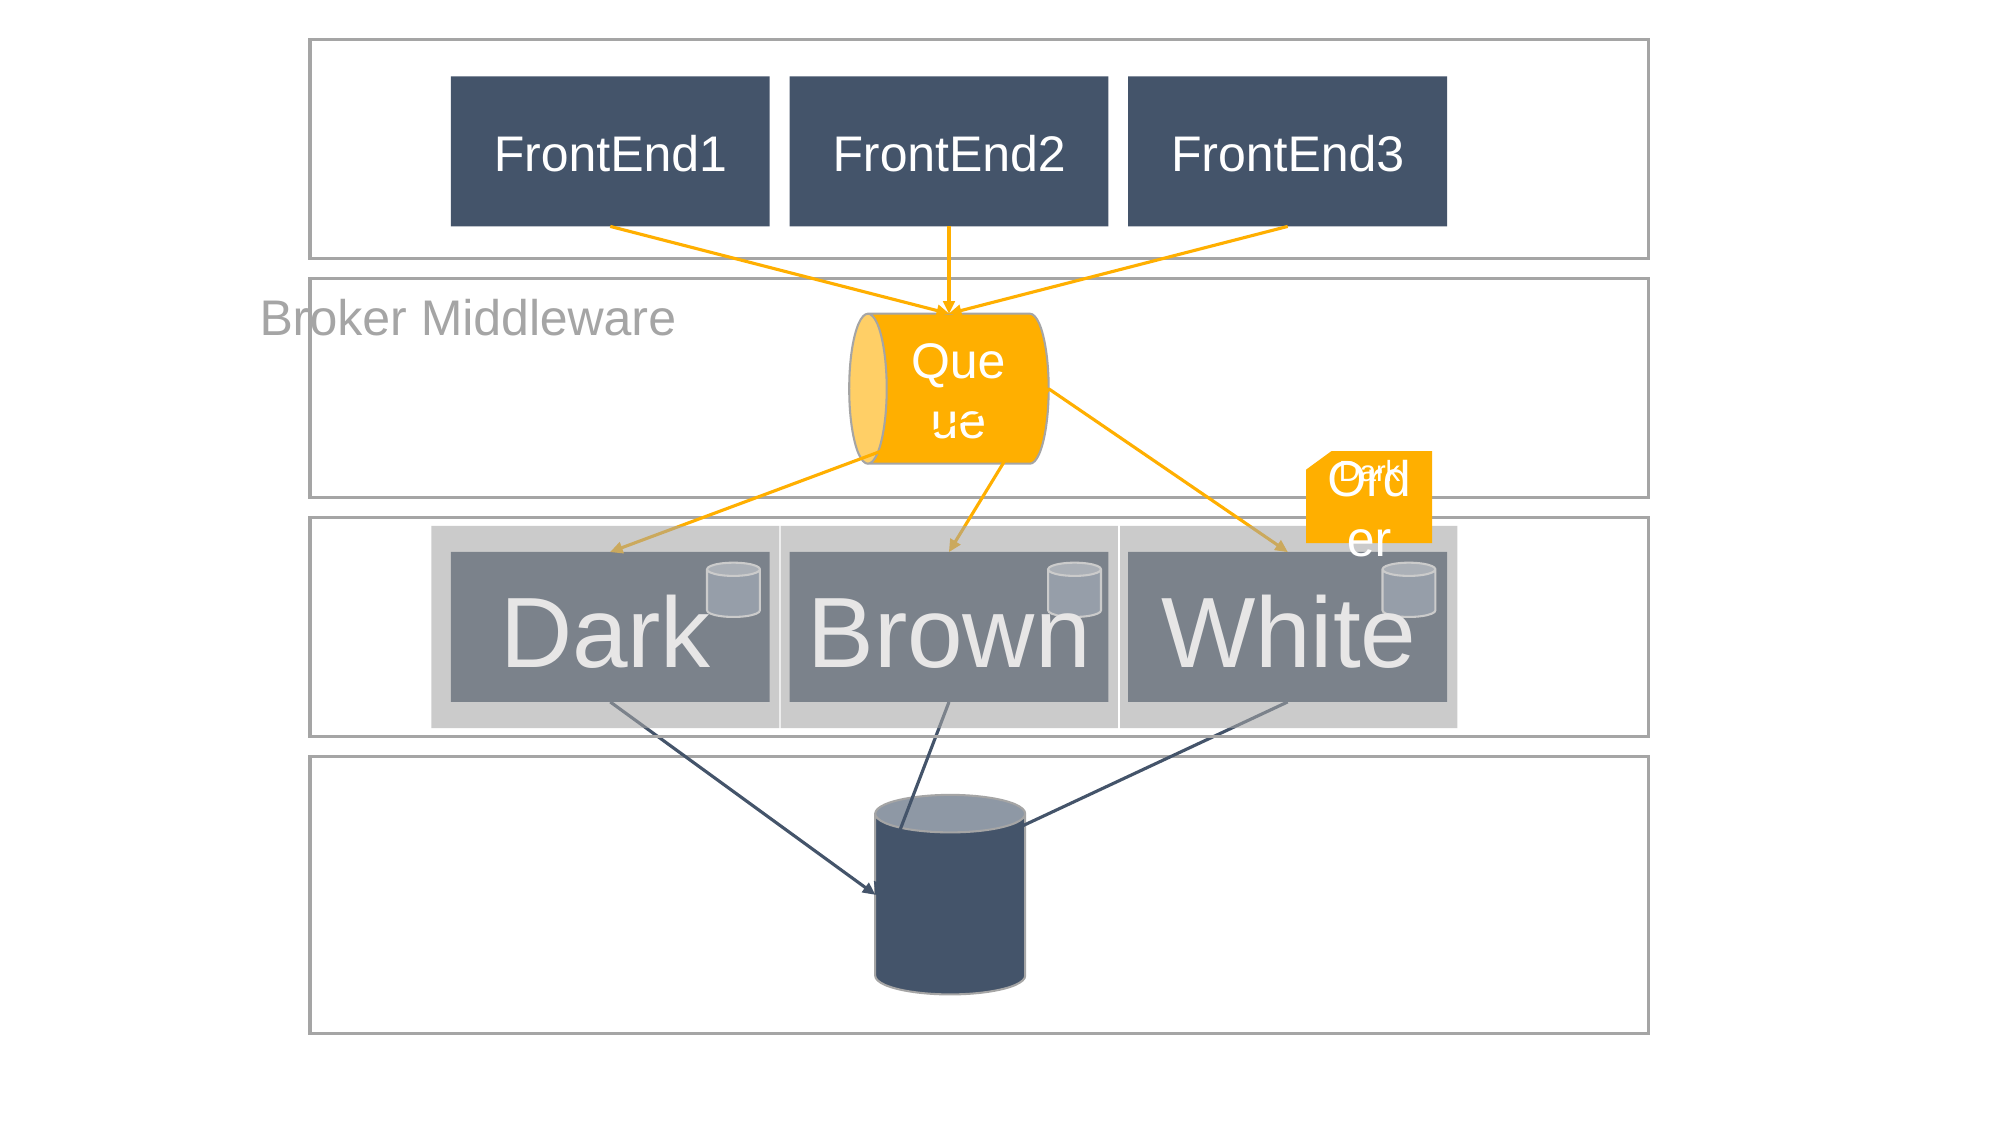

FrontEnd1
FrontEnd2
FrontEnd3

Broker Middleware
Queue
Dark
Order

Dark
Brown
White